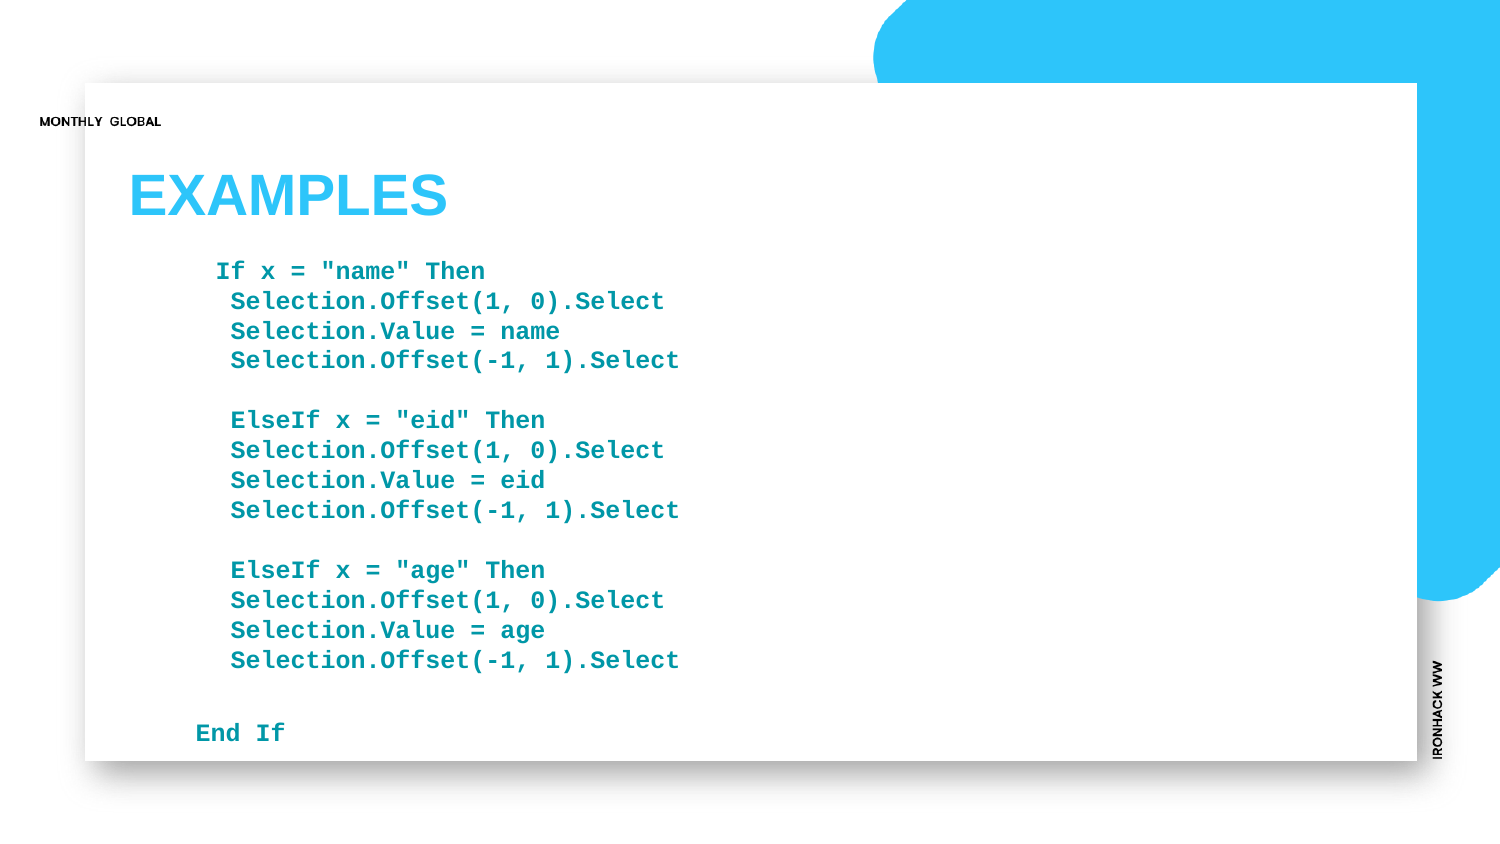

EXAMPLES
   If x = "name" Then
    Selection.Offset(1, 0).Select
    Selection.Value = name
    Selection.Offset(-1, 1).Select

    ElseIf x = "eid" Then
    Selection.Offset(1, 0).Select
    Selection.Value = eid
    Selection.Offset(-1, 1).Select

    ElseIf x = "age" Then
    Selection.Offset(1, 0).Select
    Selection.Value = age
    Selection.Offset(-1, 1).Select

End If